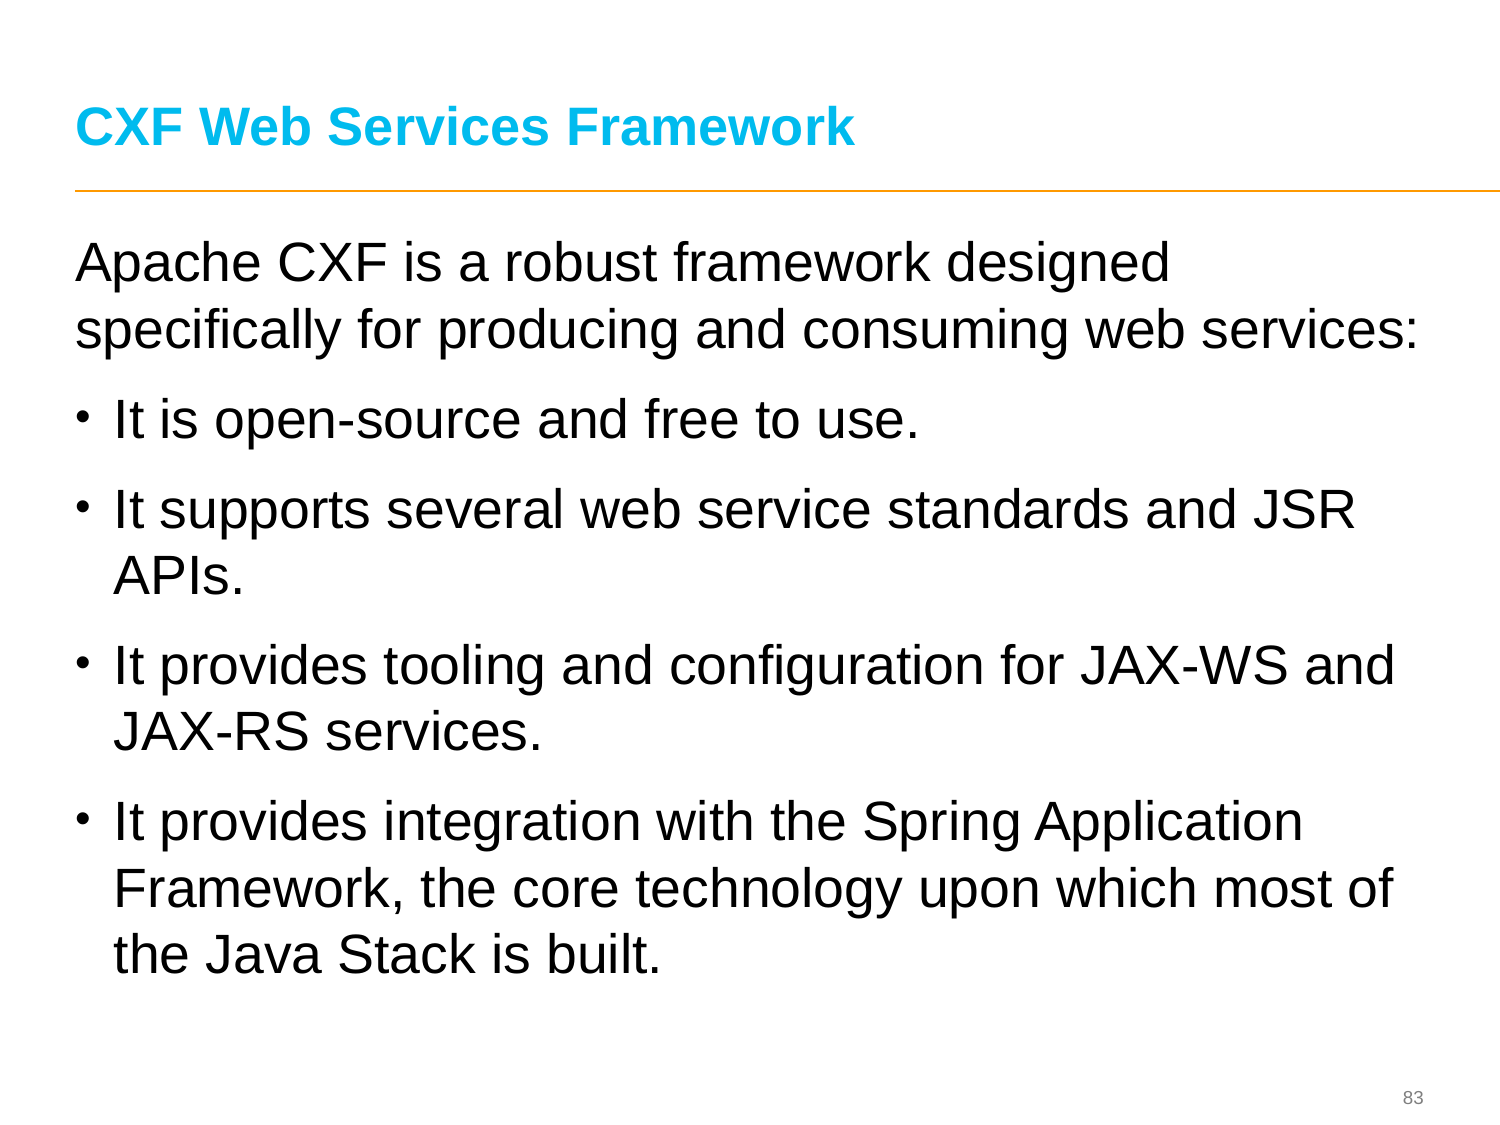

# CXF Web Services Framework
Apache CXF is a robust framework designed specifically for producing and consuming web services:
It is open-source and free to use.
It supports several web service standards and JSR APIs.
It provides tooling and configuration for JAX-WS and JAX-RS services.
It provides integration with the Spring Application Framework, the core technology upon which most of the Java Stack is built.